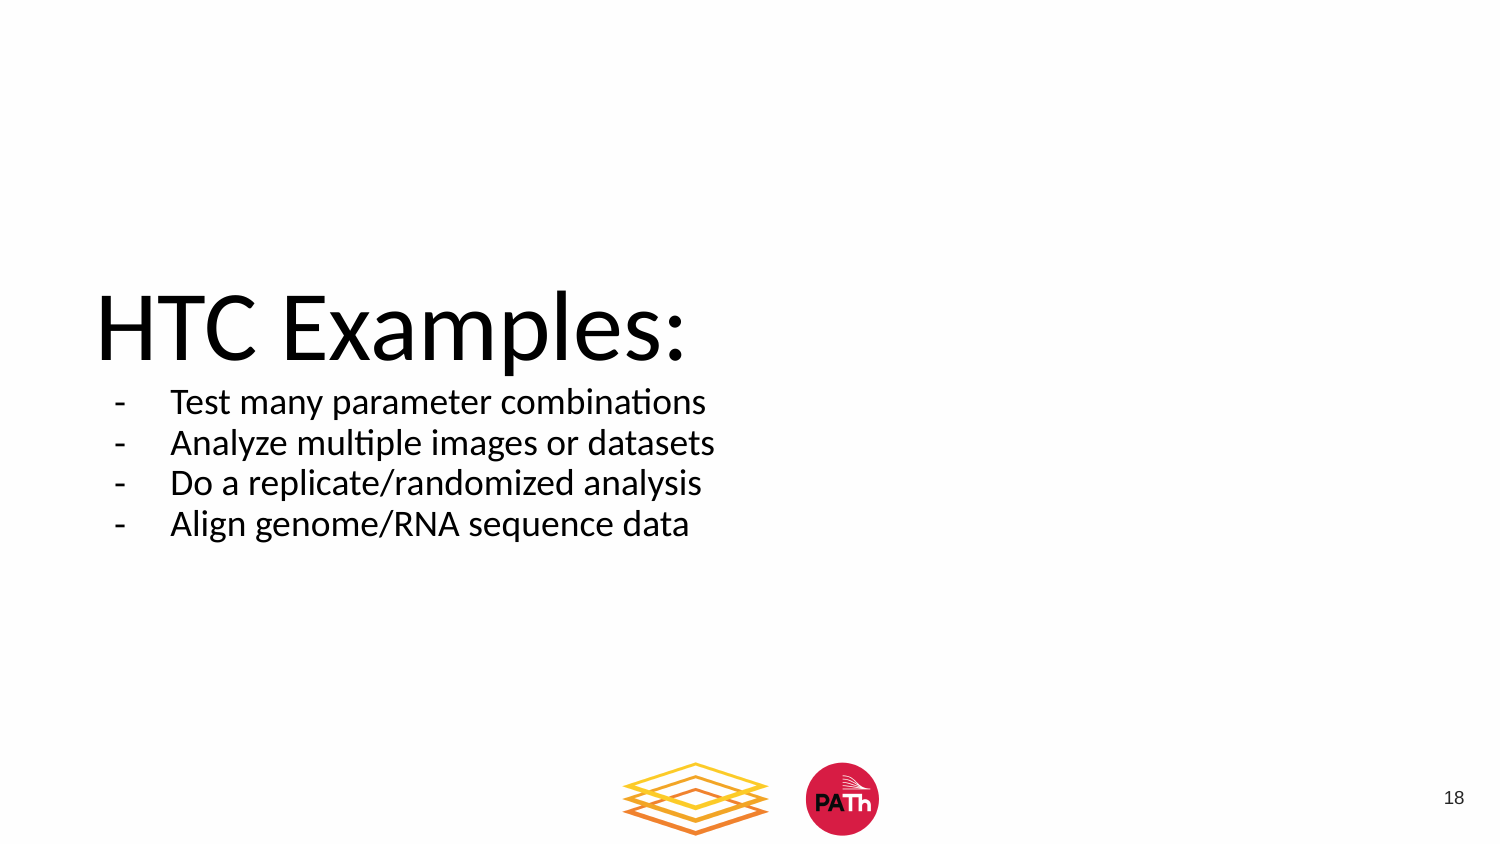

# HTC Examples:
Test many parameter combinations
Analyze multiple images or datasets
Do a replicate/randomized analysis
Align genome/RNA sequence data
18